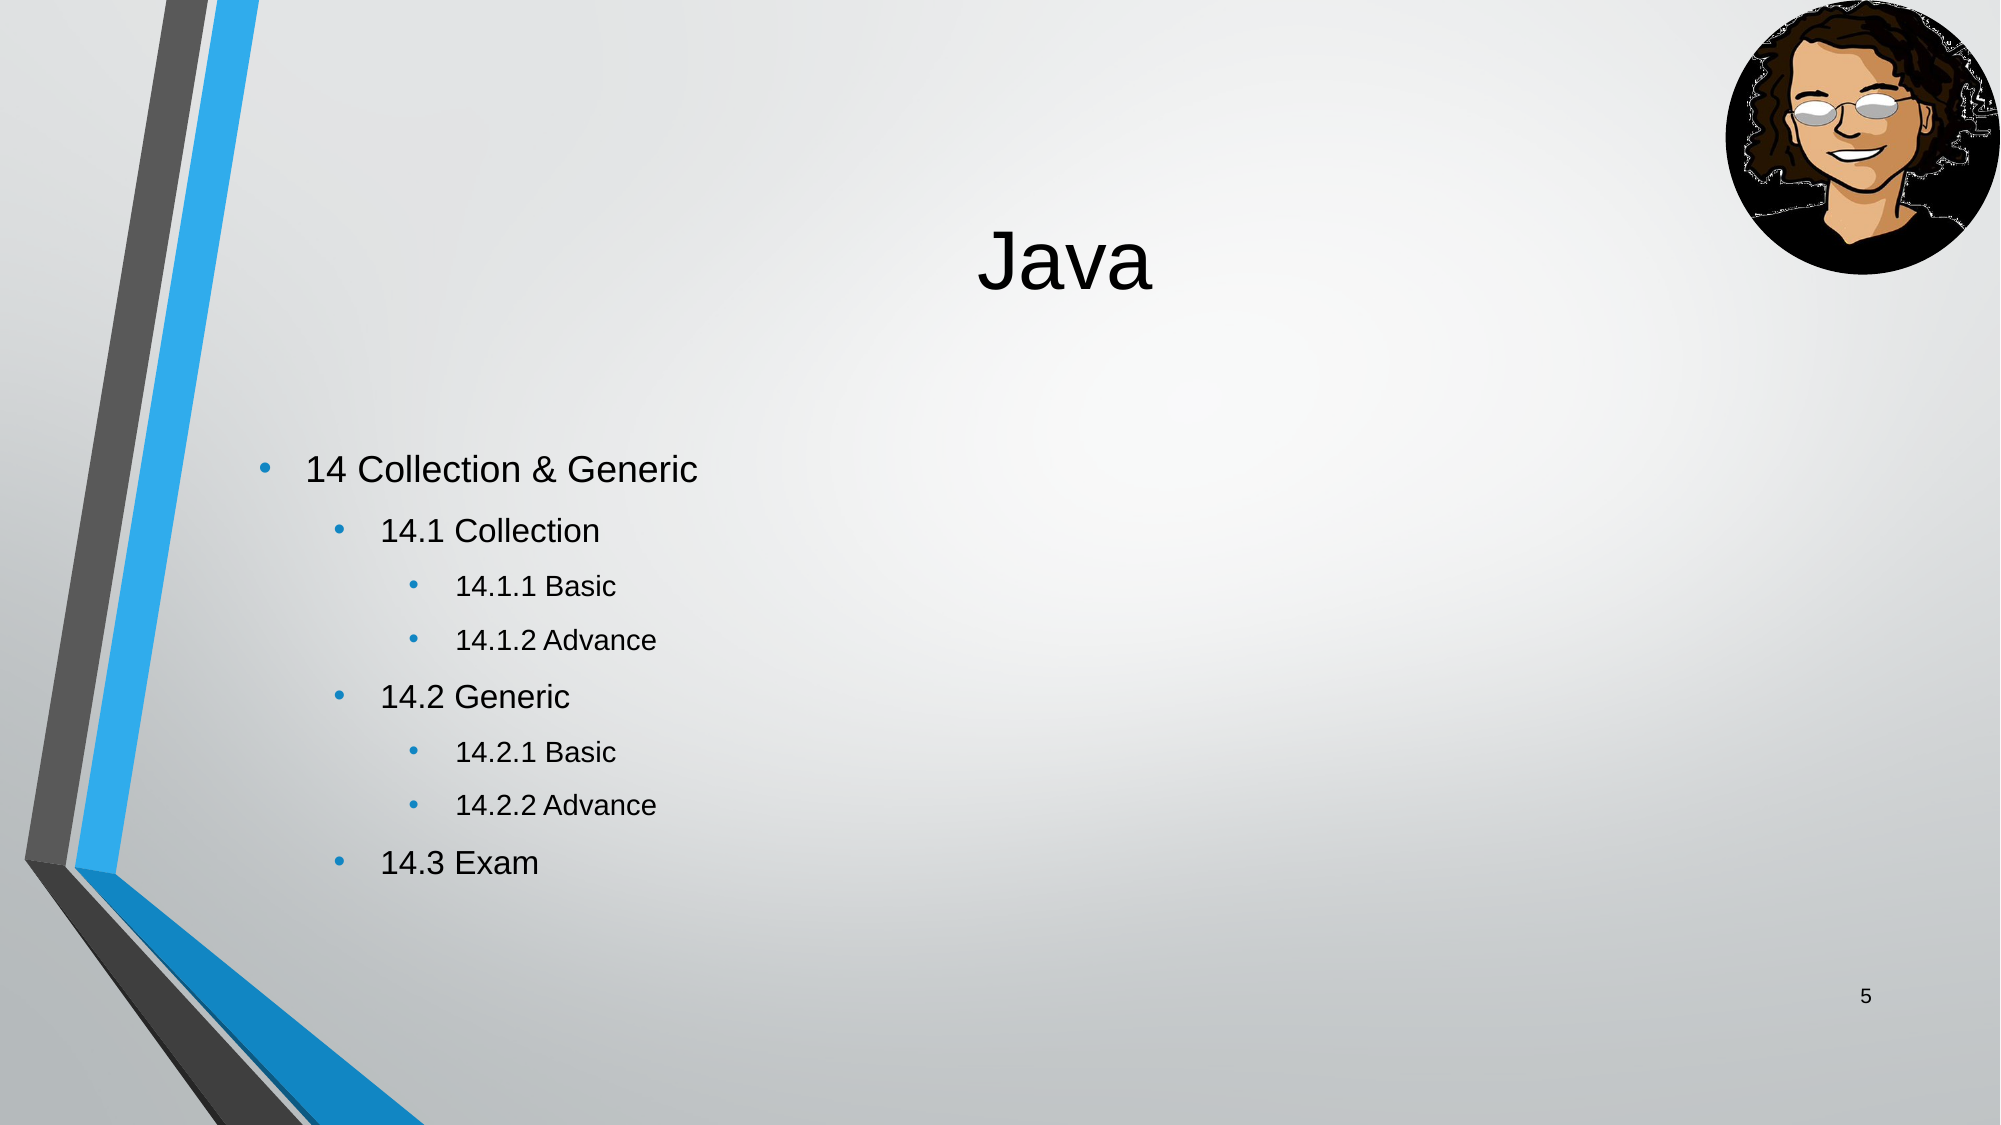

# Java
14 Collection & Generic
14.1 Collection
14.1.1 Basic
14.1.2 Advance
14.2 Generic
14.2.1 Basic
14.2.2 Advance
14.3 Exam

5